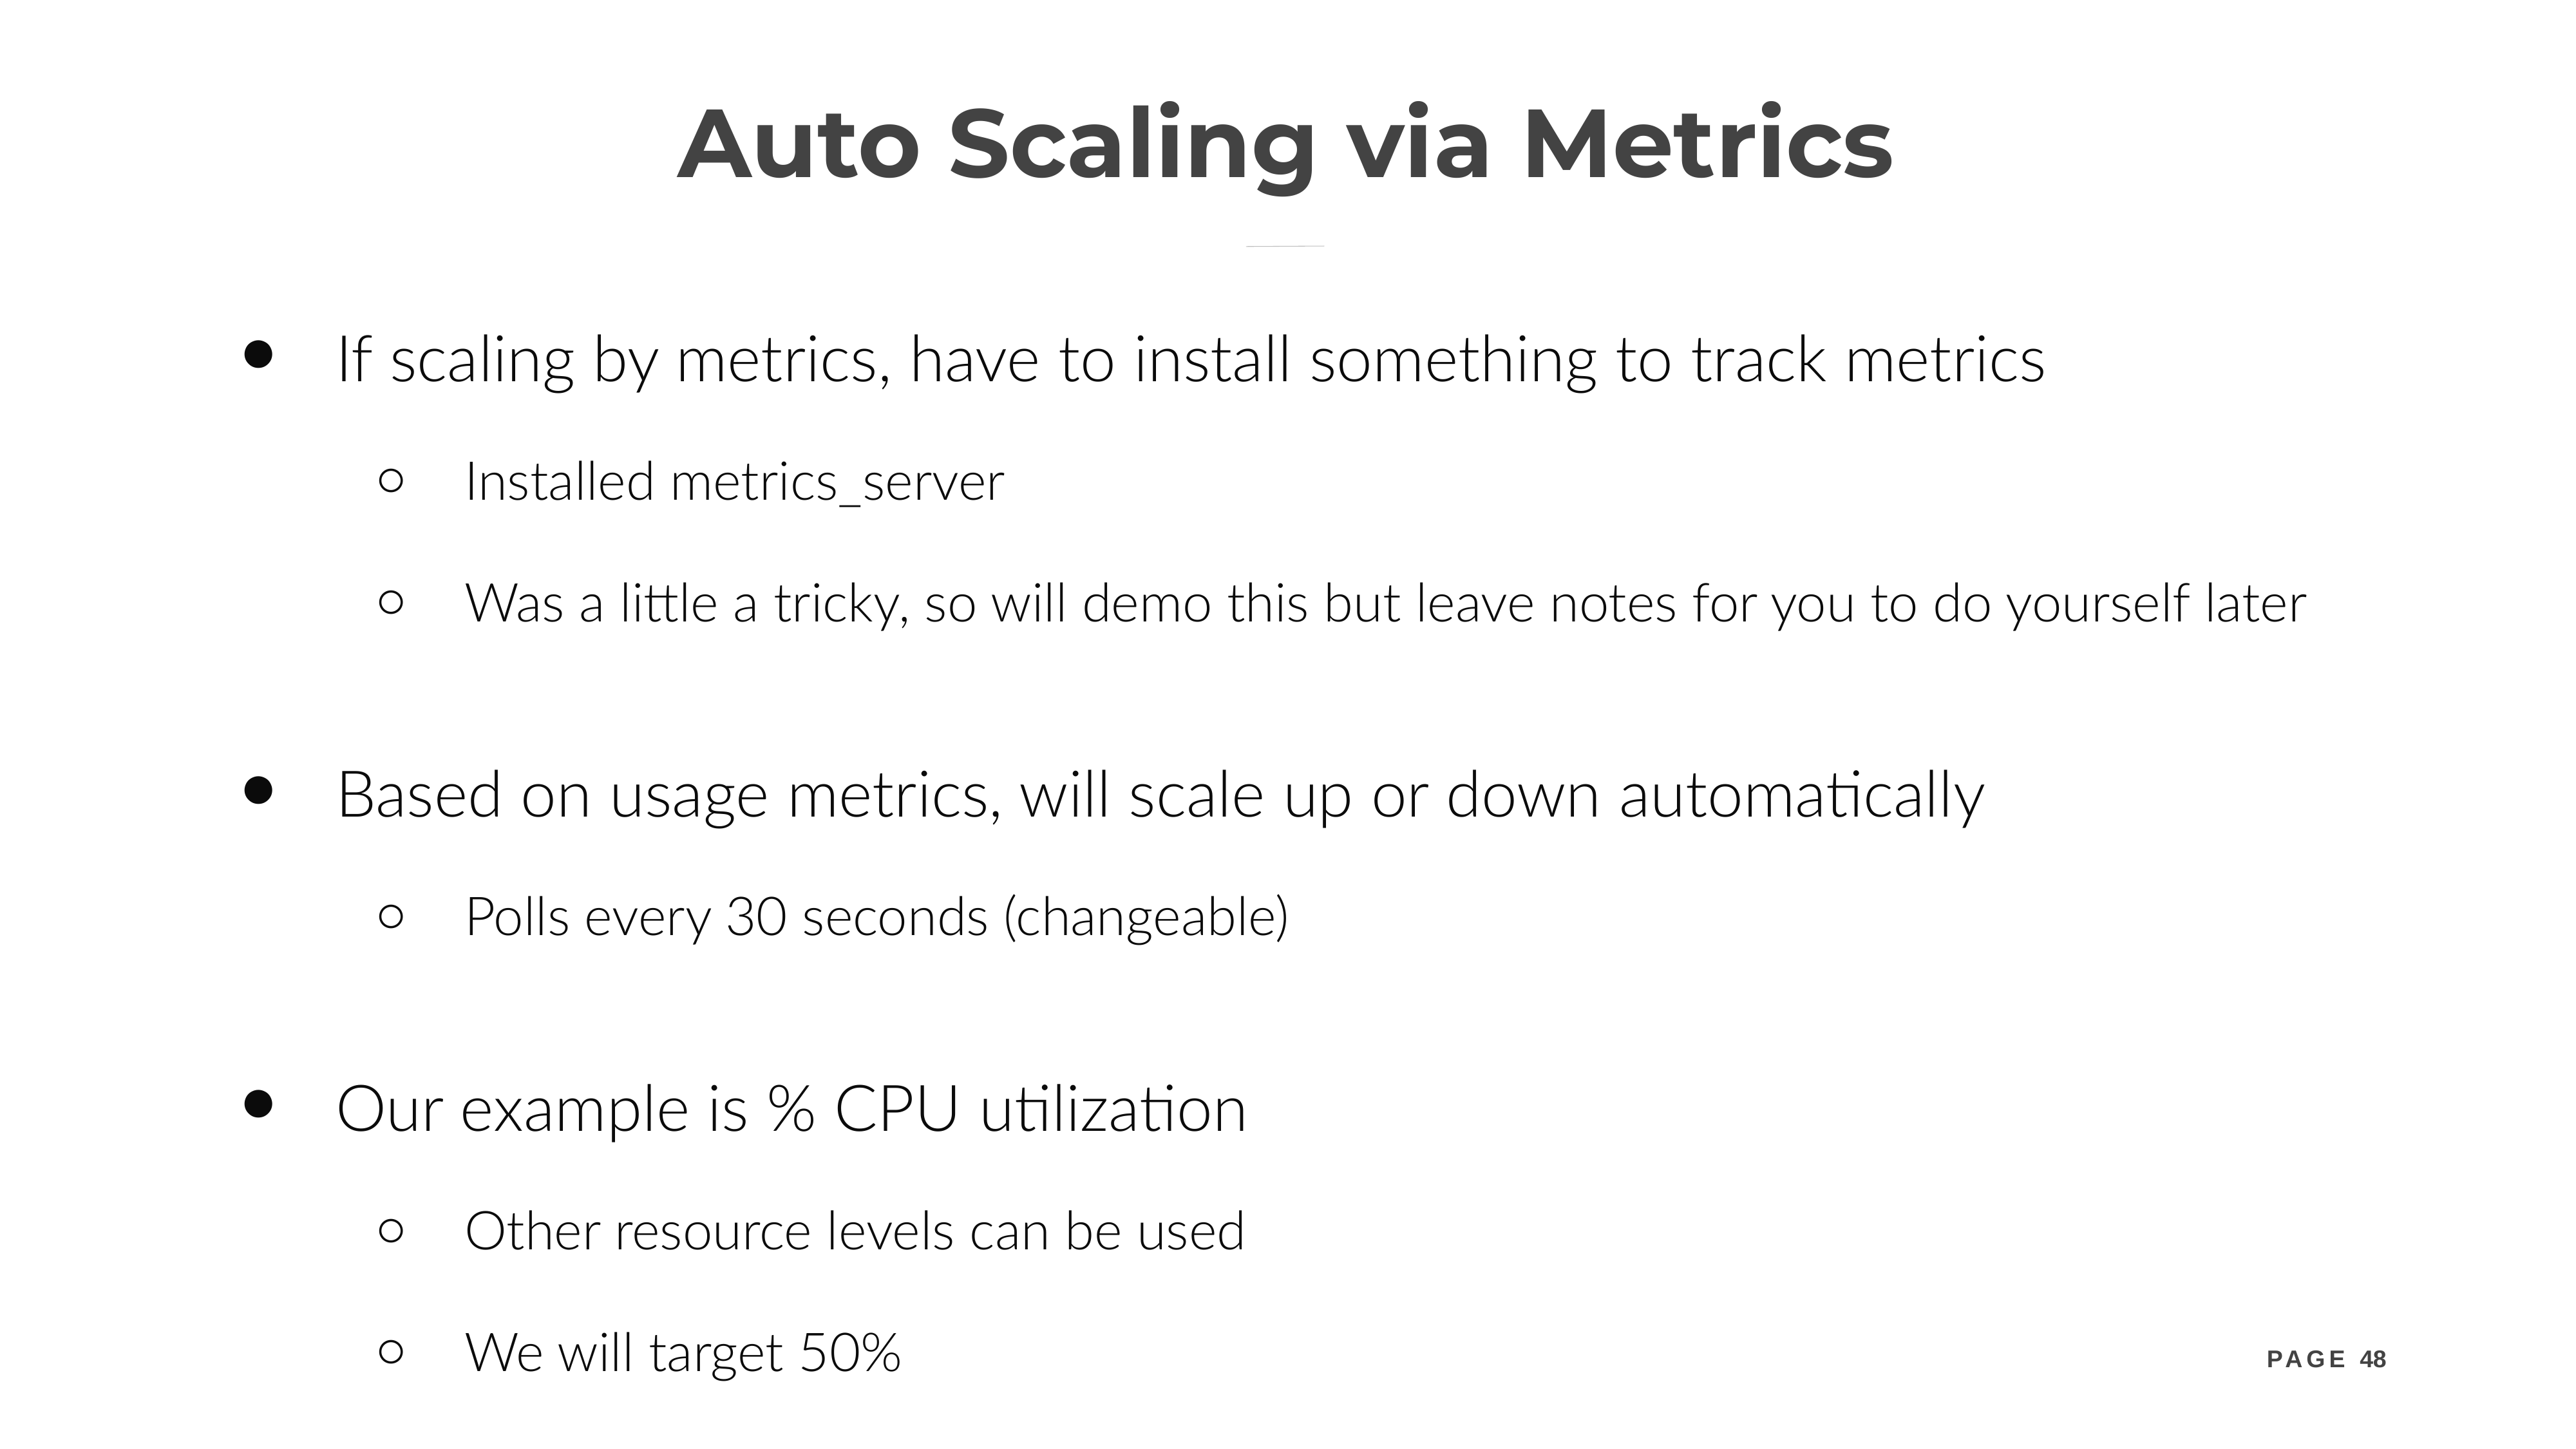

# Auto Scaling via Metrics
If scaling by metrics, have to install something to track metrics
Installed metrics_server
Was a little a tricky, so will demo this but leave notes for you to do yourself later

Based on usage metrics, will scale up or down automatically
Polls every 30 seconds (changeable)

Our example is % CPU utilization
Other resource levels can be used
We will target 50%
200m CPU, which is 20% of CPU
We will set up 1 to 6 Pods
Will automatically scale up or down depending on CPU usage to hit target